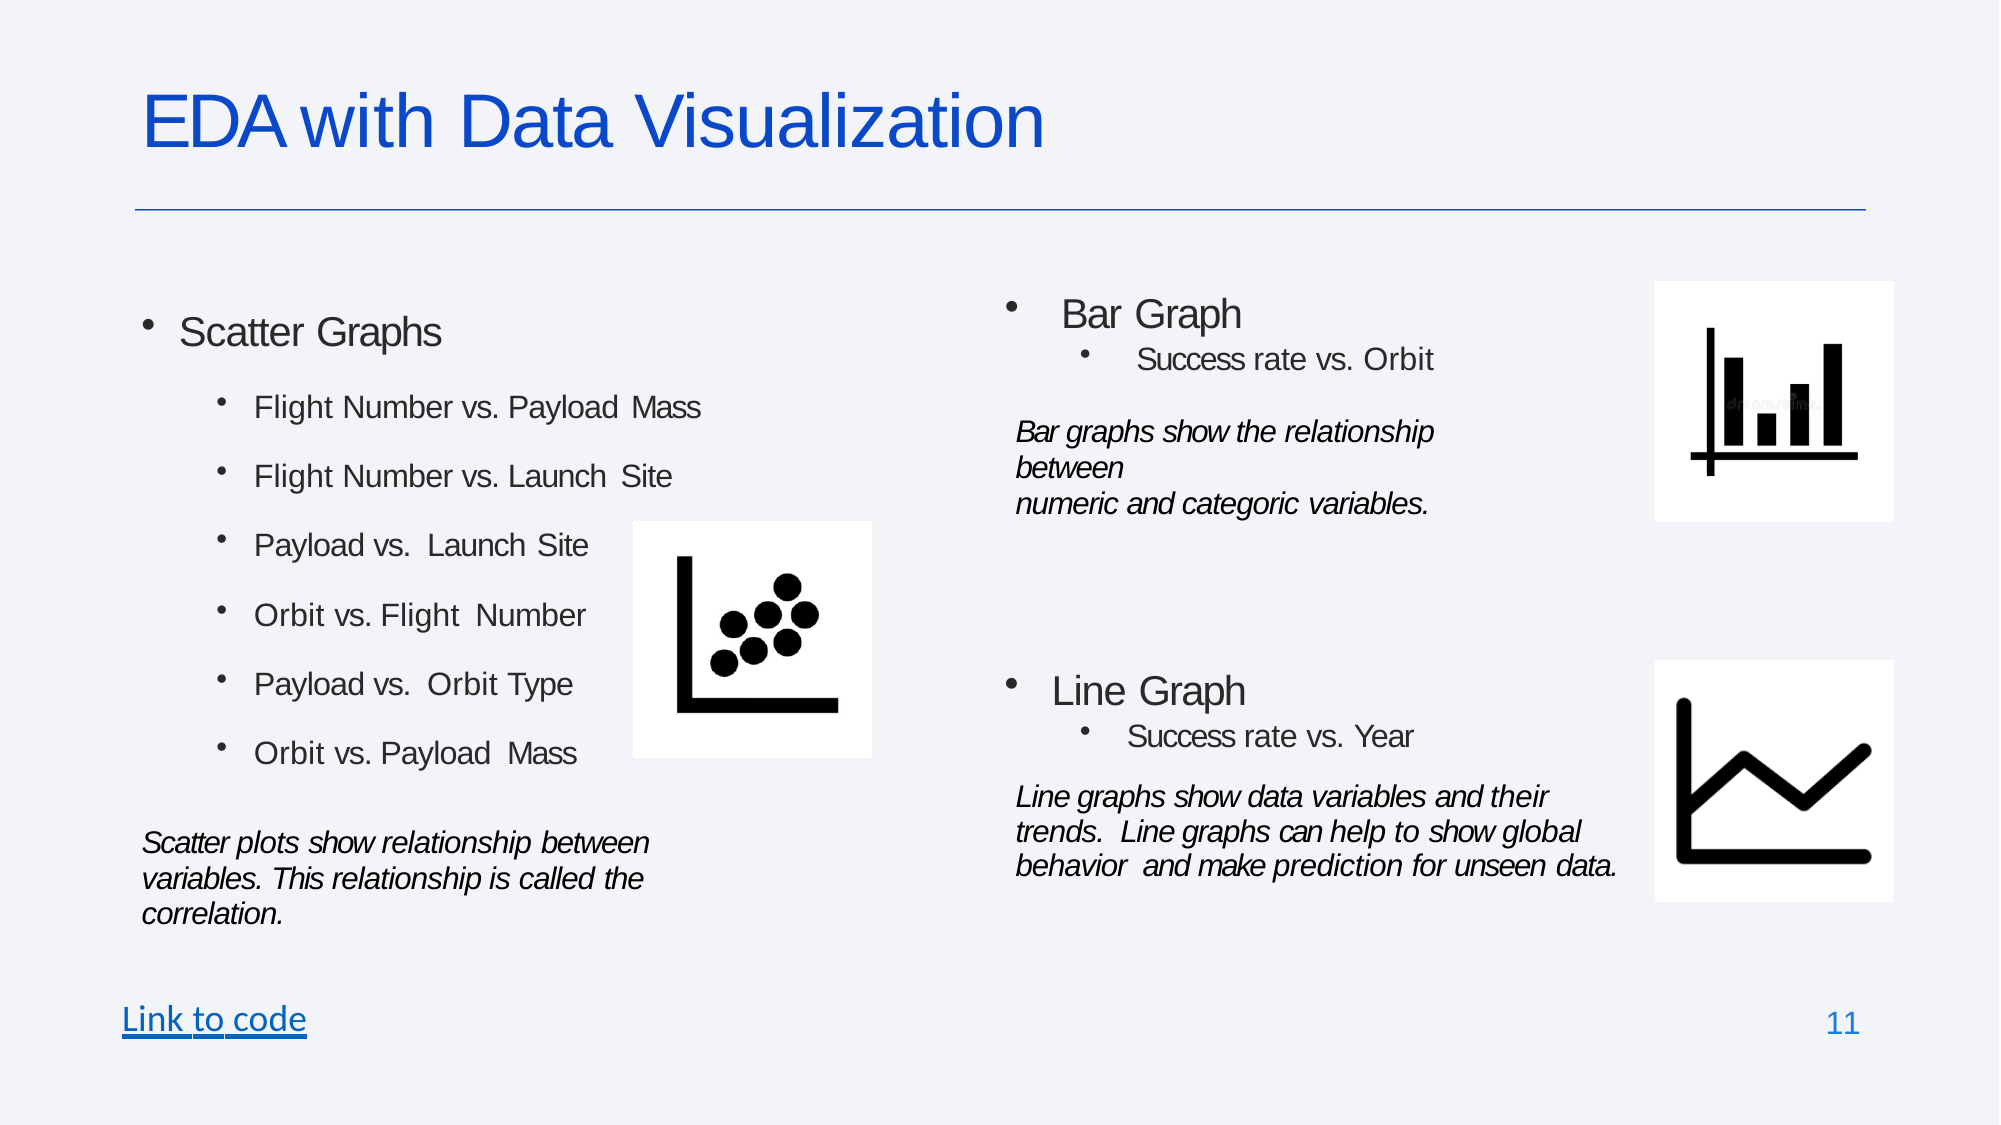

# EDA with Data Visualization

Bar Graph
Success rate vs. Orbit

Bar graphs show the relationship between
numeric and categoric variables.
Scatter Graphs
Flight Number vs. Payload Mass
Flight Number vs. Launch Site
Payload vs.  Launch Site
Orbit vs. Flight Number
Payload vs.  Orbit Type
Orbit vs. Payload Mass

Scatter plots show relationship between
variables. This relationship is called the correlation.

Line Graph
Success rate vs. Year
Line graphs show data variables and their trends.  Line graphs can help to show global behavior  and make prediction for unseen data.
Link to code
11